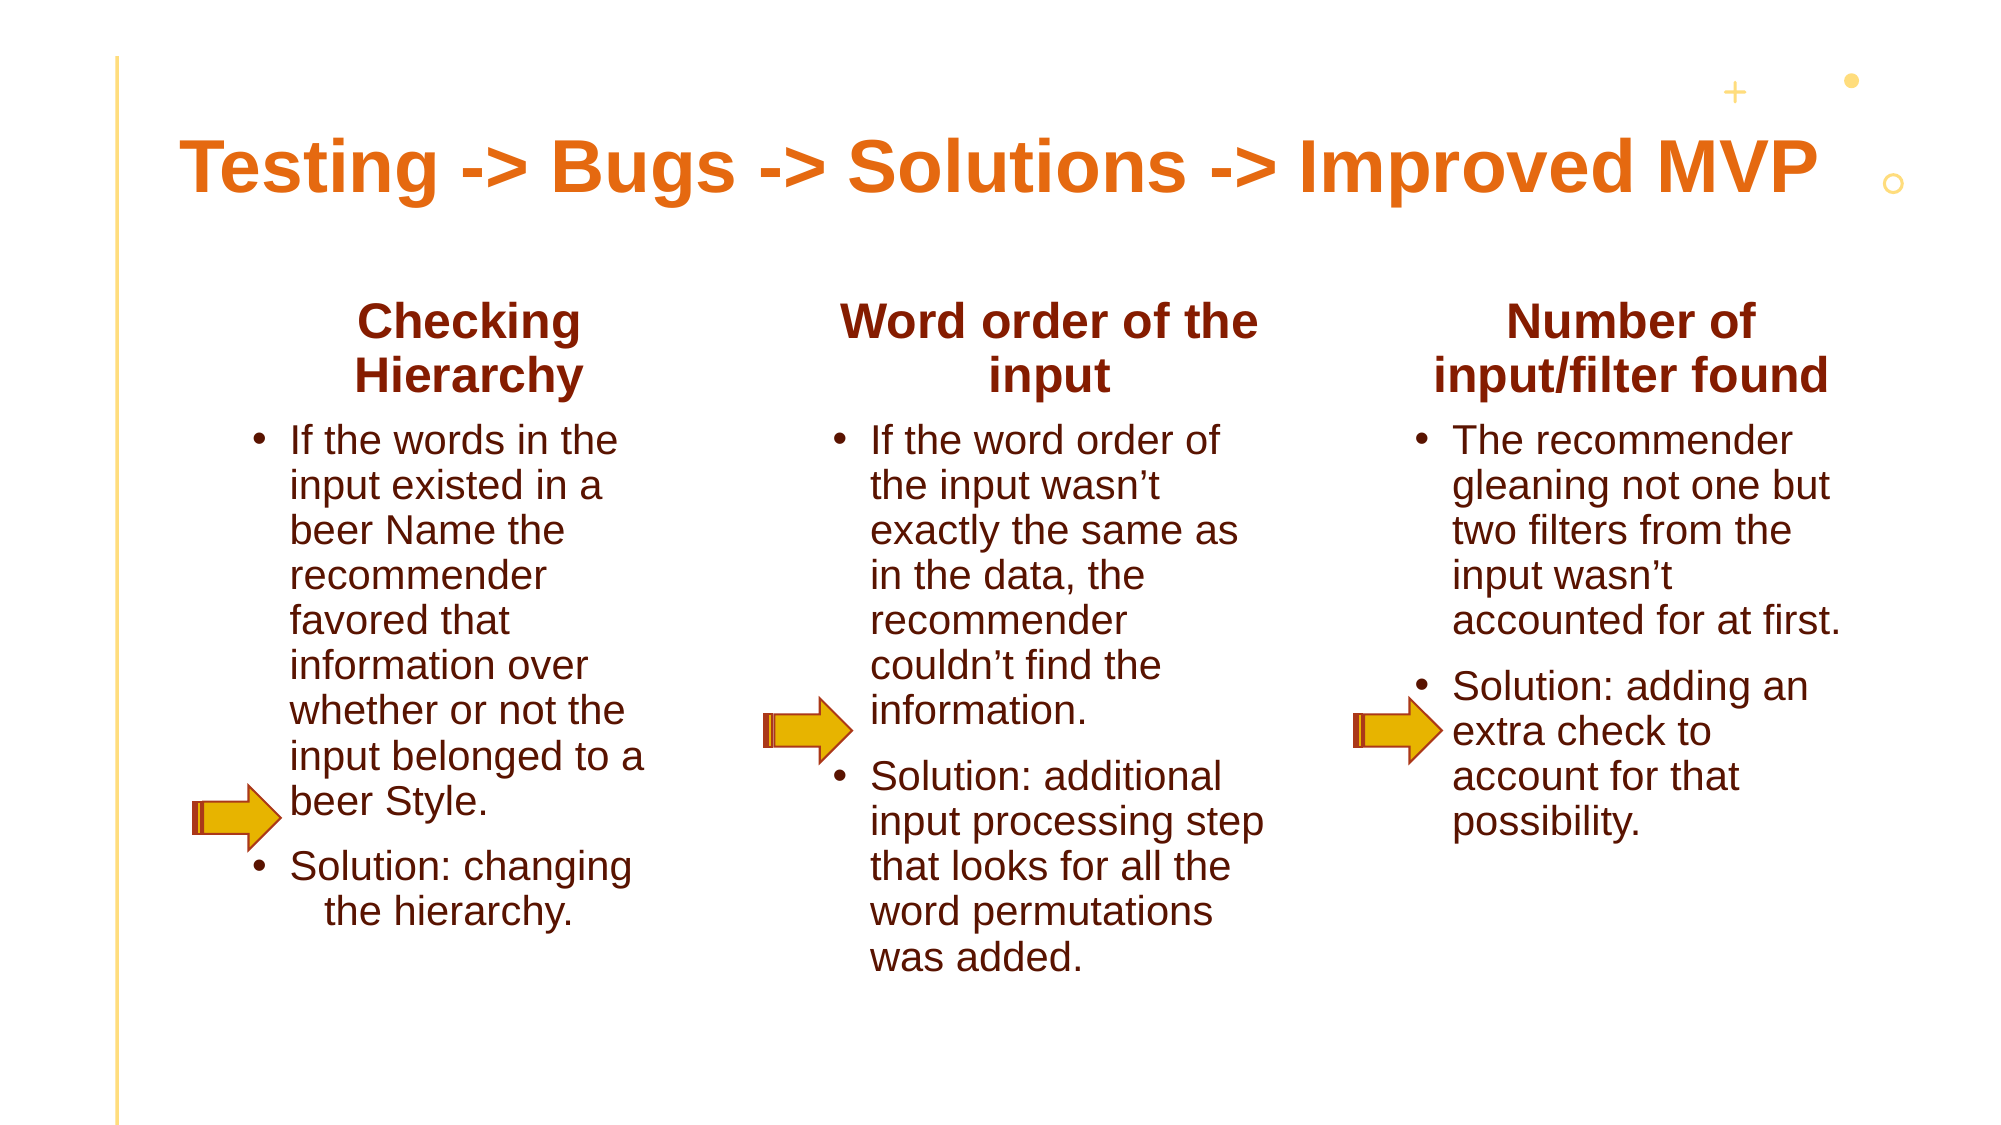

# Testing -> Bugs -> Solutions -> Improved MVP
Checking Hierarchy
Word order of the input
Number of input/filter found
If the words in the input existed in a beer Name the recommender favored that information over whether or not the input belonged to a beer Style.
Solution: changing        the hierarchy.
If the word order of the input wasn’t exactly the same as in the data, the recommender couldn’t find the information.
Solution: additional input processing step that looks for all the word permutations was added.
The recommender gleaning not one but two filters from the input wasn’t accounted for at first.
Solution: adding an extra check to account for that possibility.